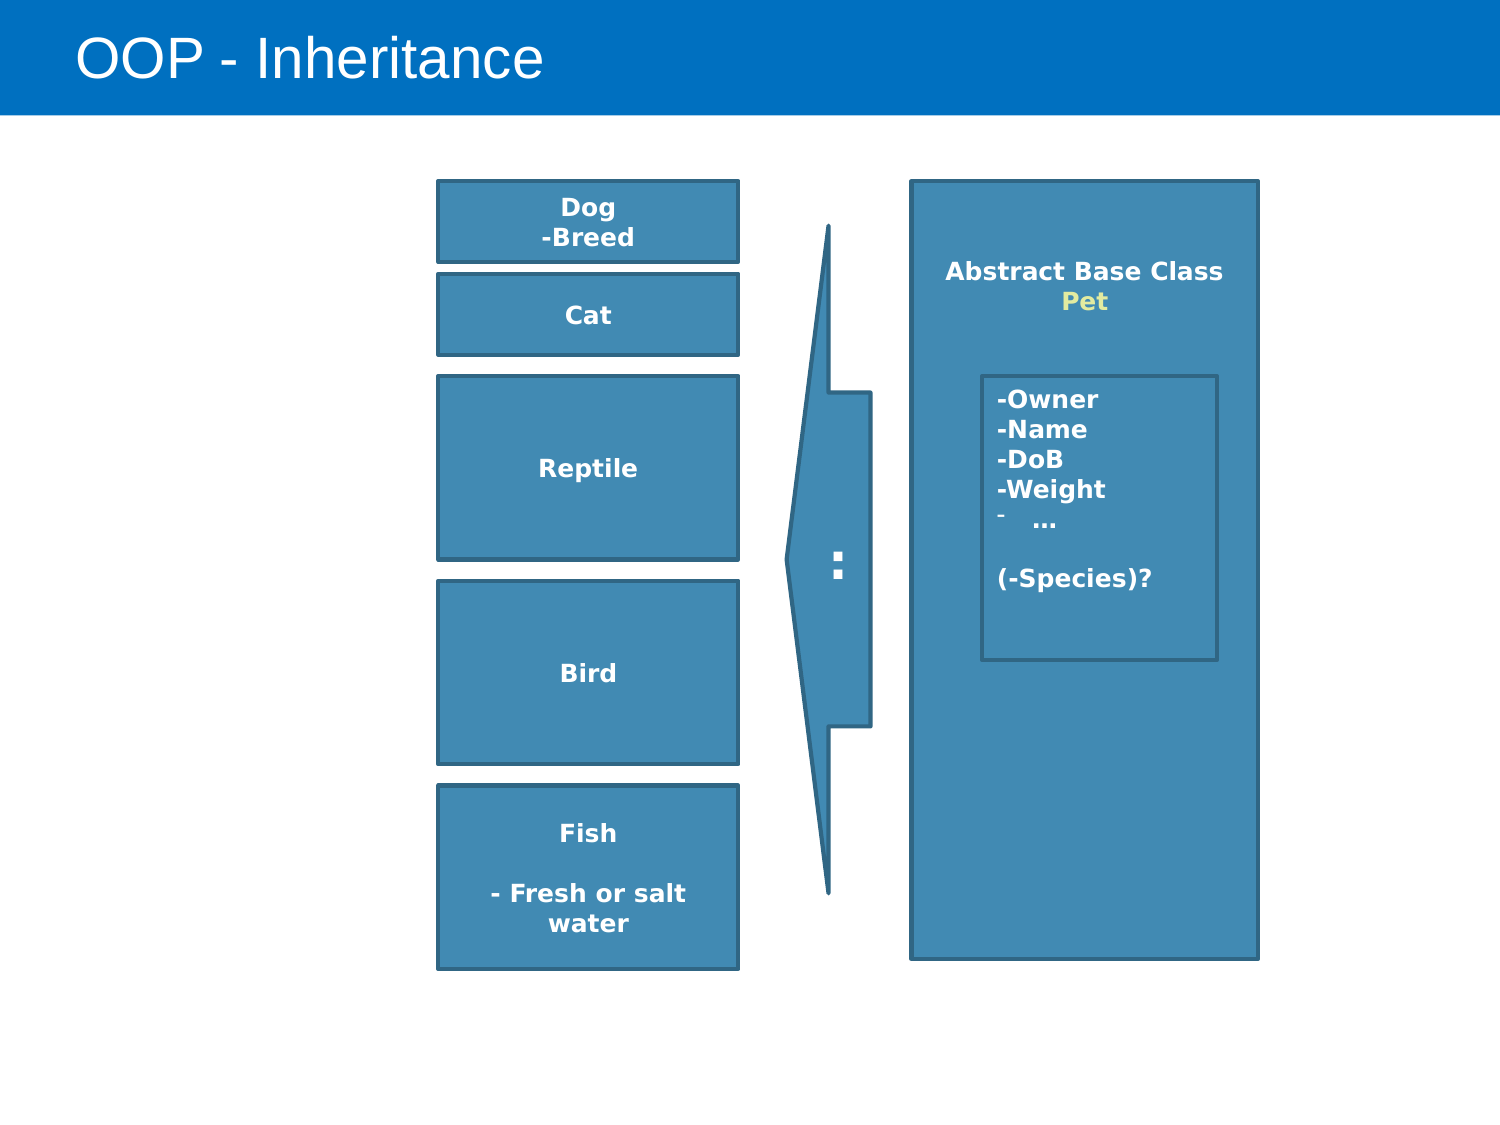

# OOP - Inheritance

Dog
-Breed
Abstract Base Class
Pet

:
Cat
Reptile
-Owner
-Name
-DoB
-Weight
…

(-Species)?

Bird
Fish

- Fresh or salt water